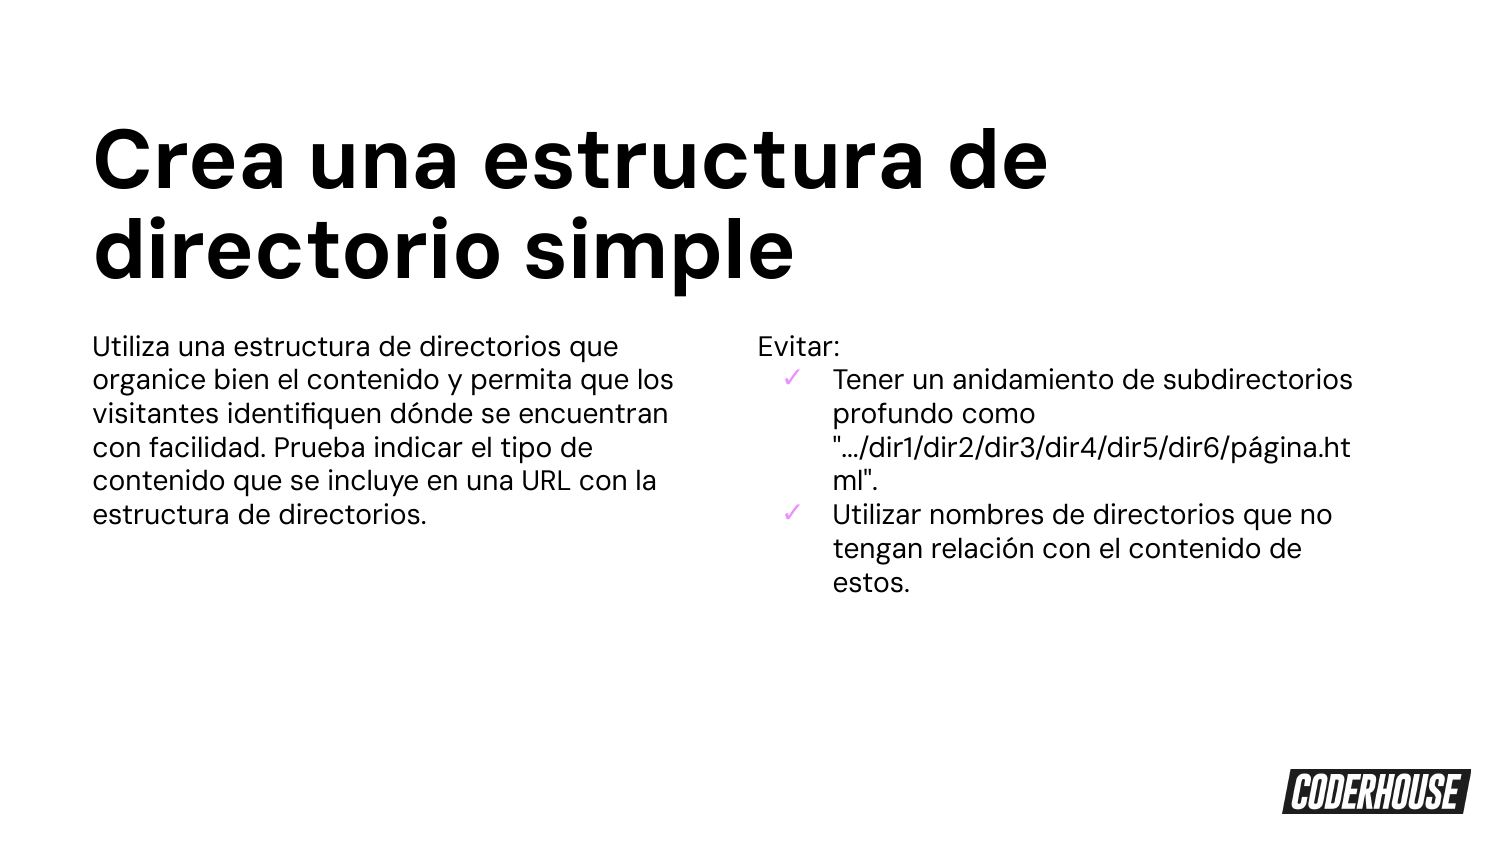

Crea una estructura de directorio simple
Utiliza una estructura de directorios que organice bien el contenido y permita que los visitantes identifiquen dónde se encuentran con facilidad. Prueba indicar el tipo de contenido que se incluye en una URL con la estructura de directorios.
Evitar:
Tener un anidamiento de subdirectorios profundo como ".../dir1/dir2/dir3/dir4/dir5/dir6/página.html".
Utilizar nombres de directorios que no tengan relación con el contenido de estos.